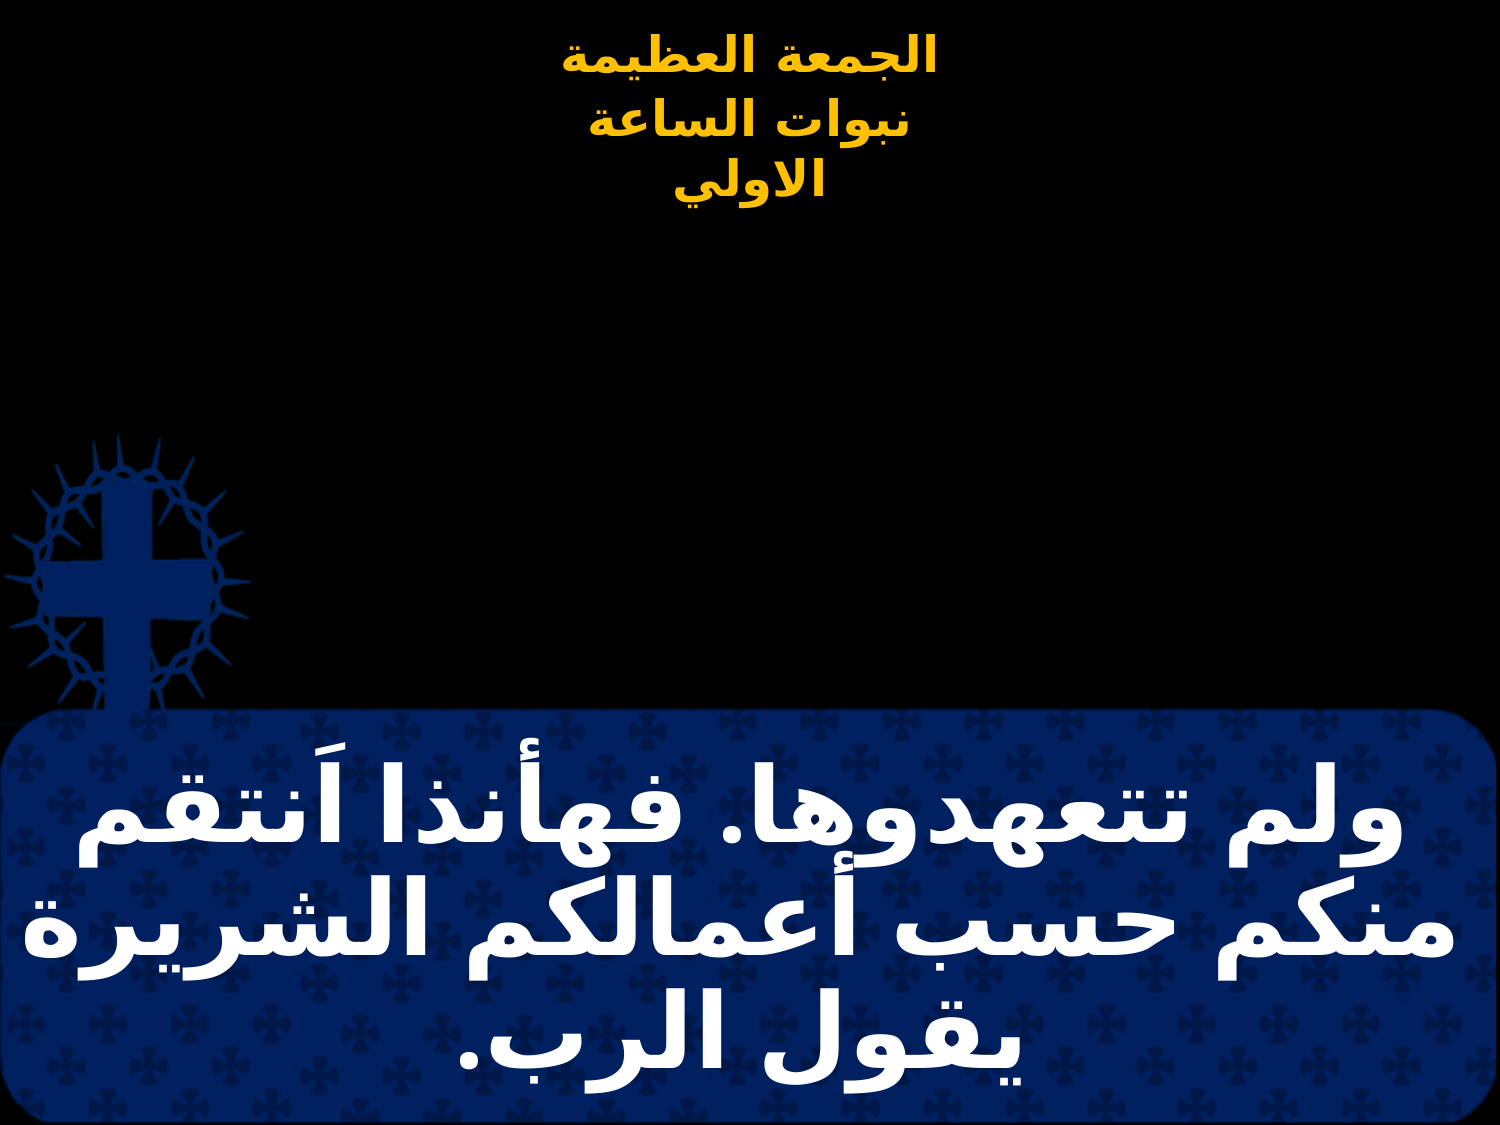

# ولم تتعهدوها. فهأنذا اَنتقم منكم حسب أعمالكم الشريرة يقول الرب.